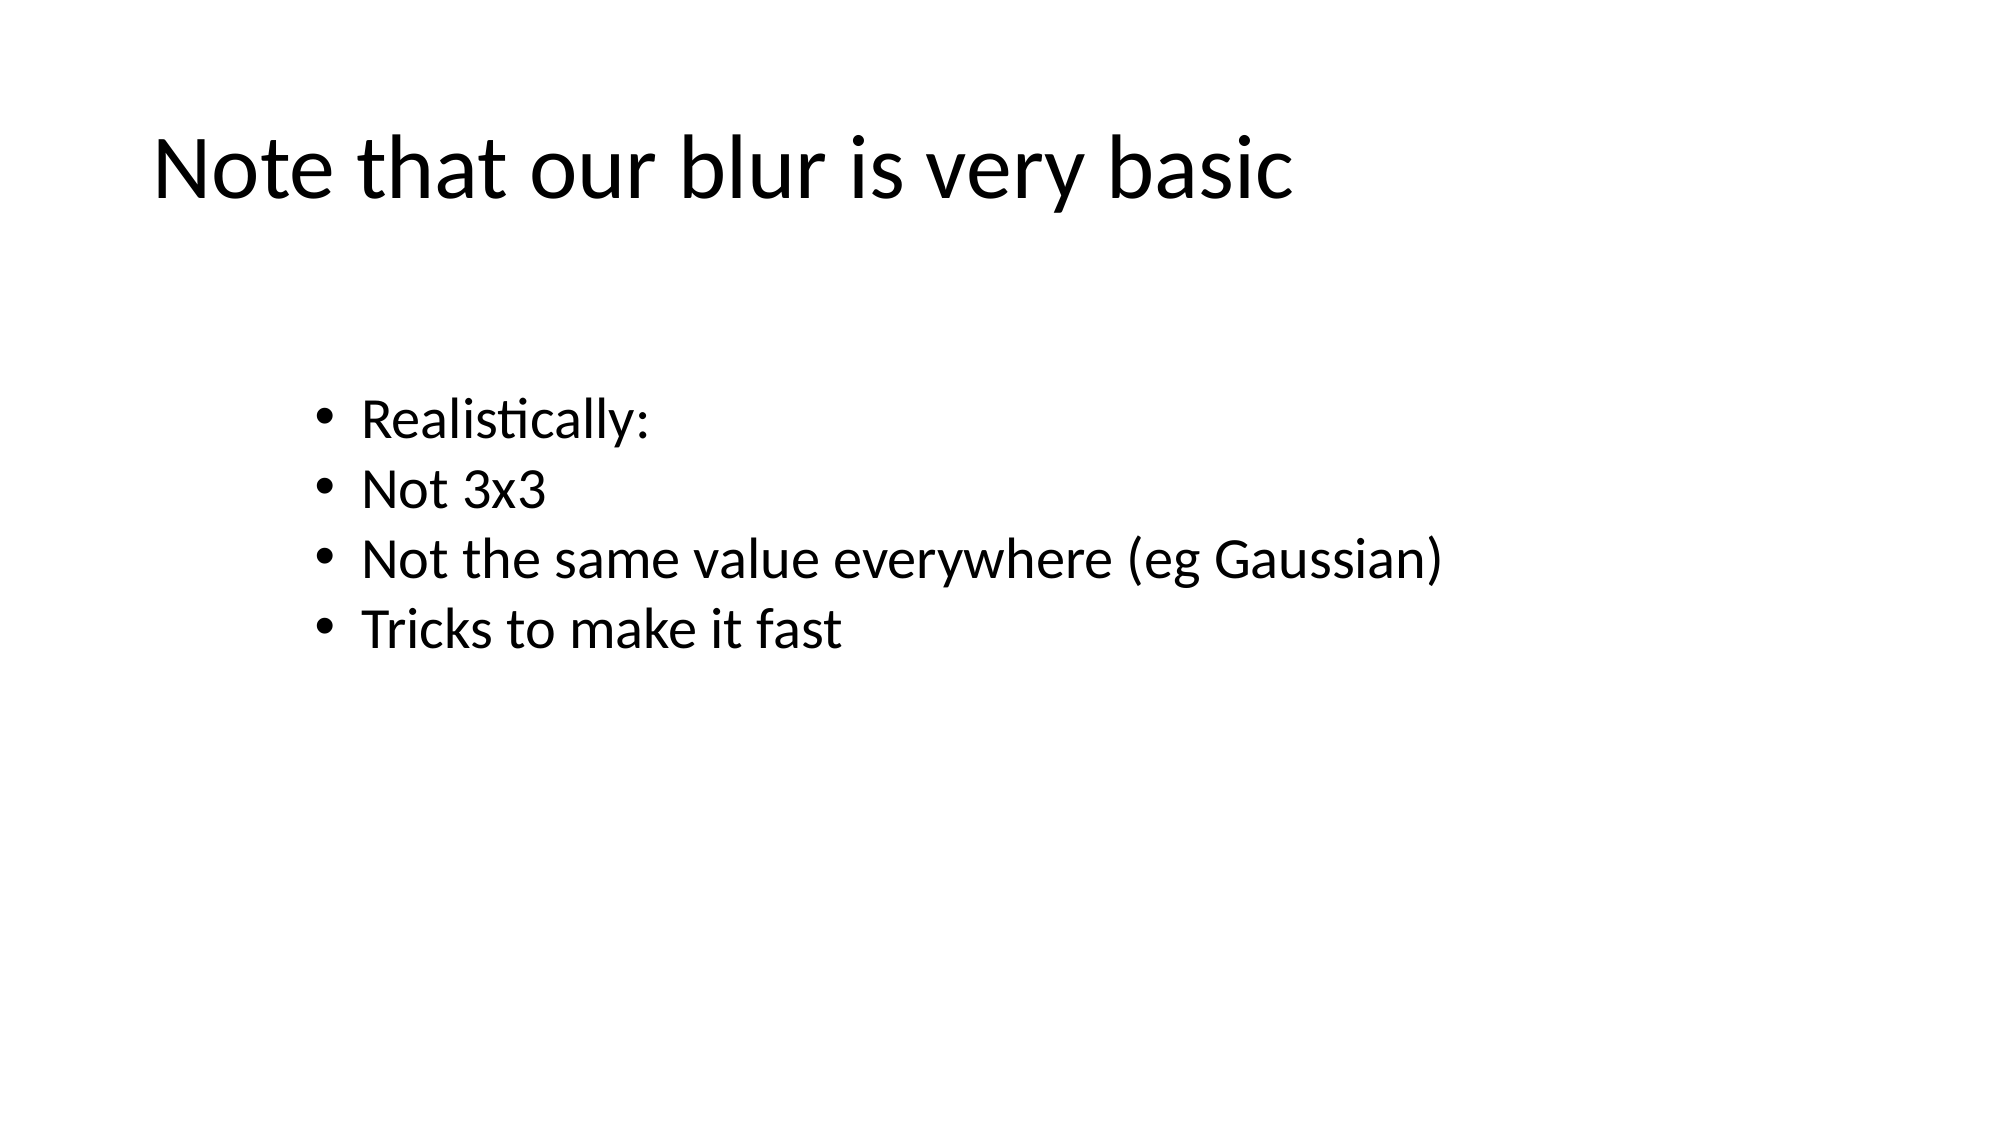

# Note that our blur is very basic
Realistically:
Not 3x3
Not the same value everywhere (eg Gaussian)
Tricks to make it fast